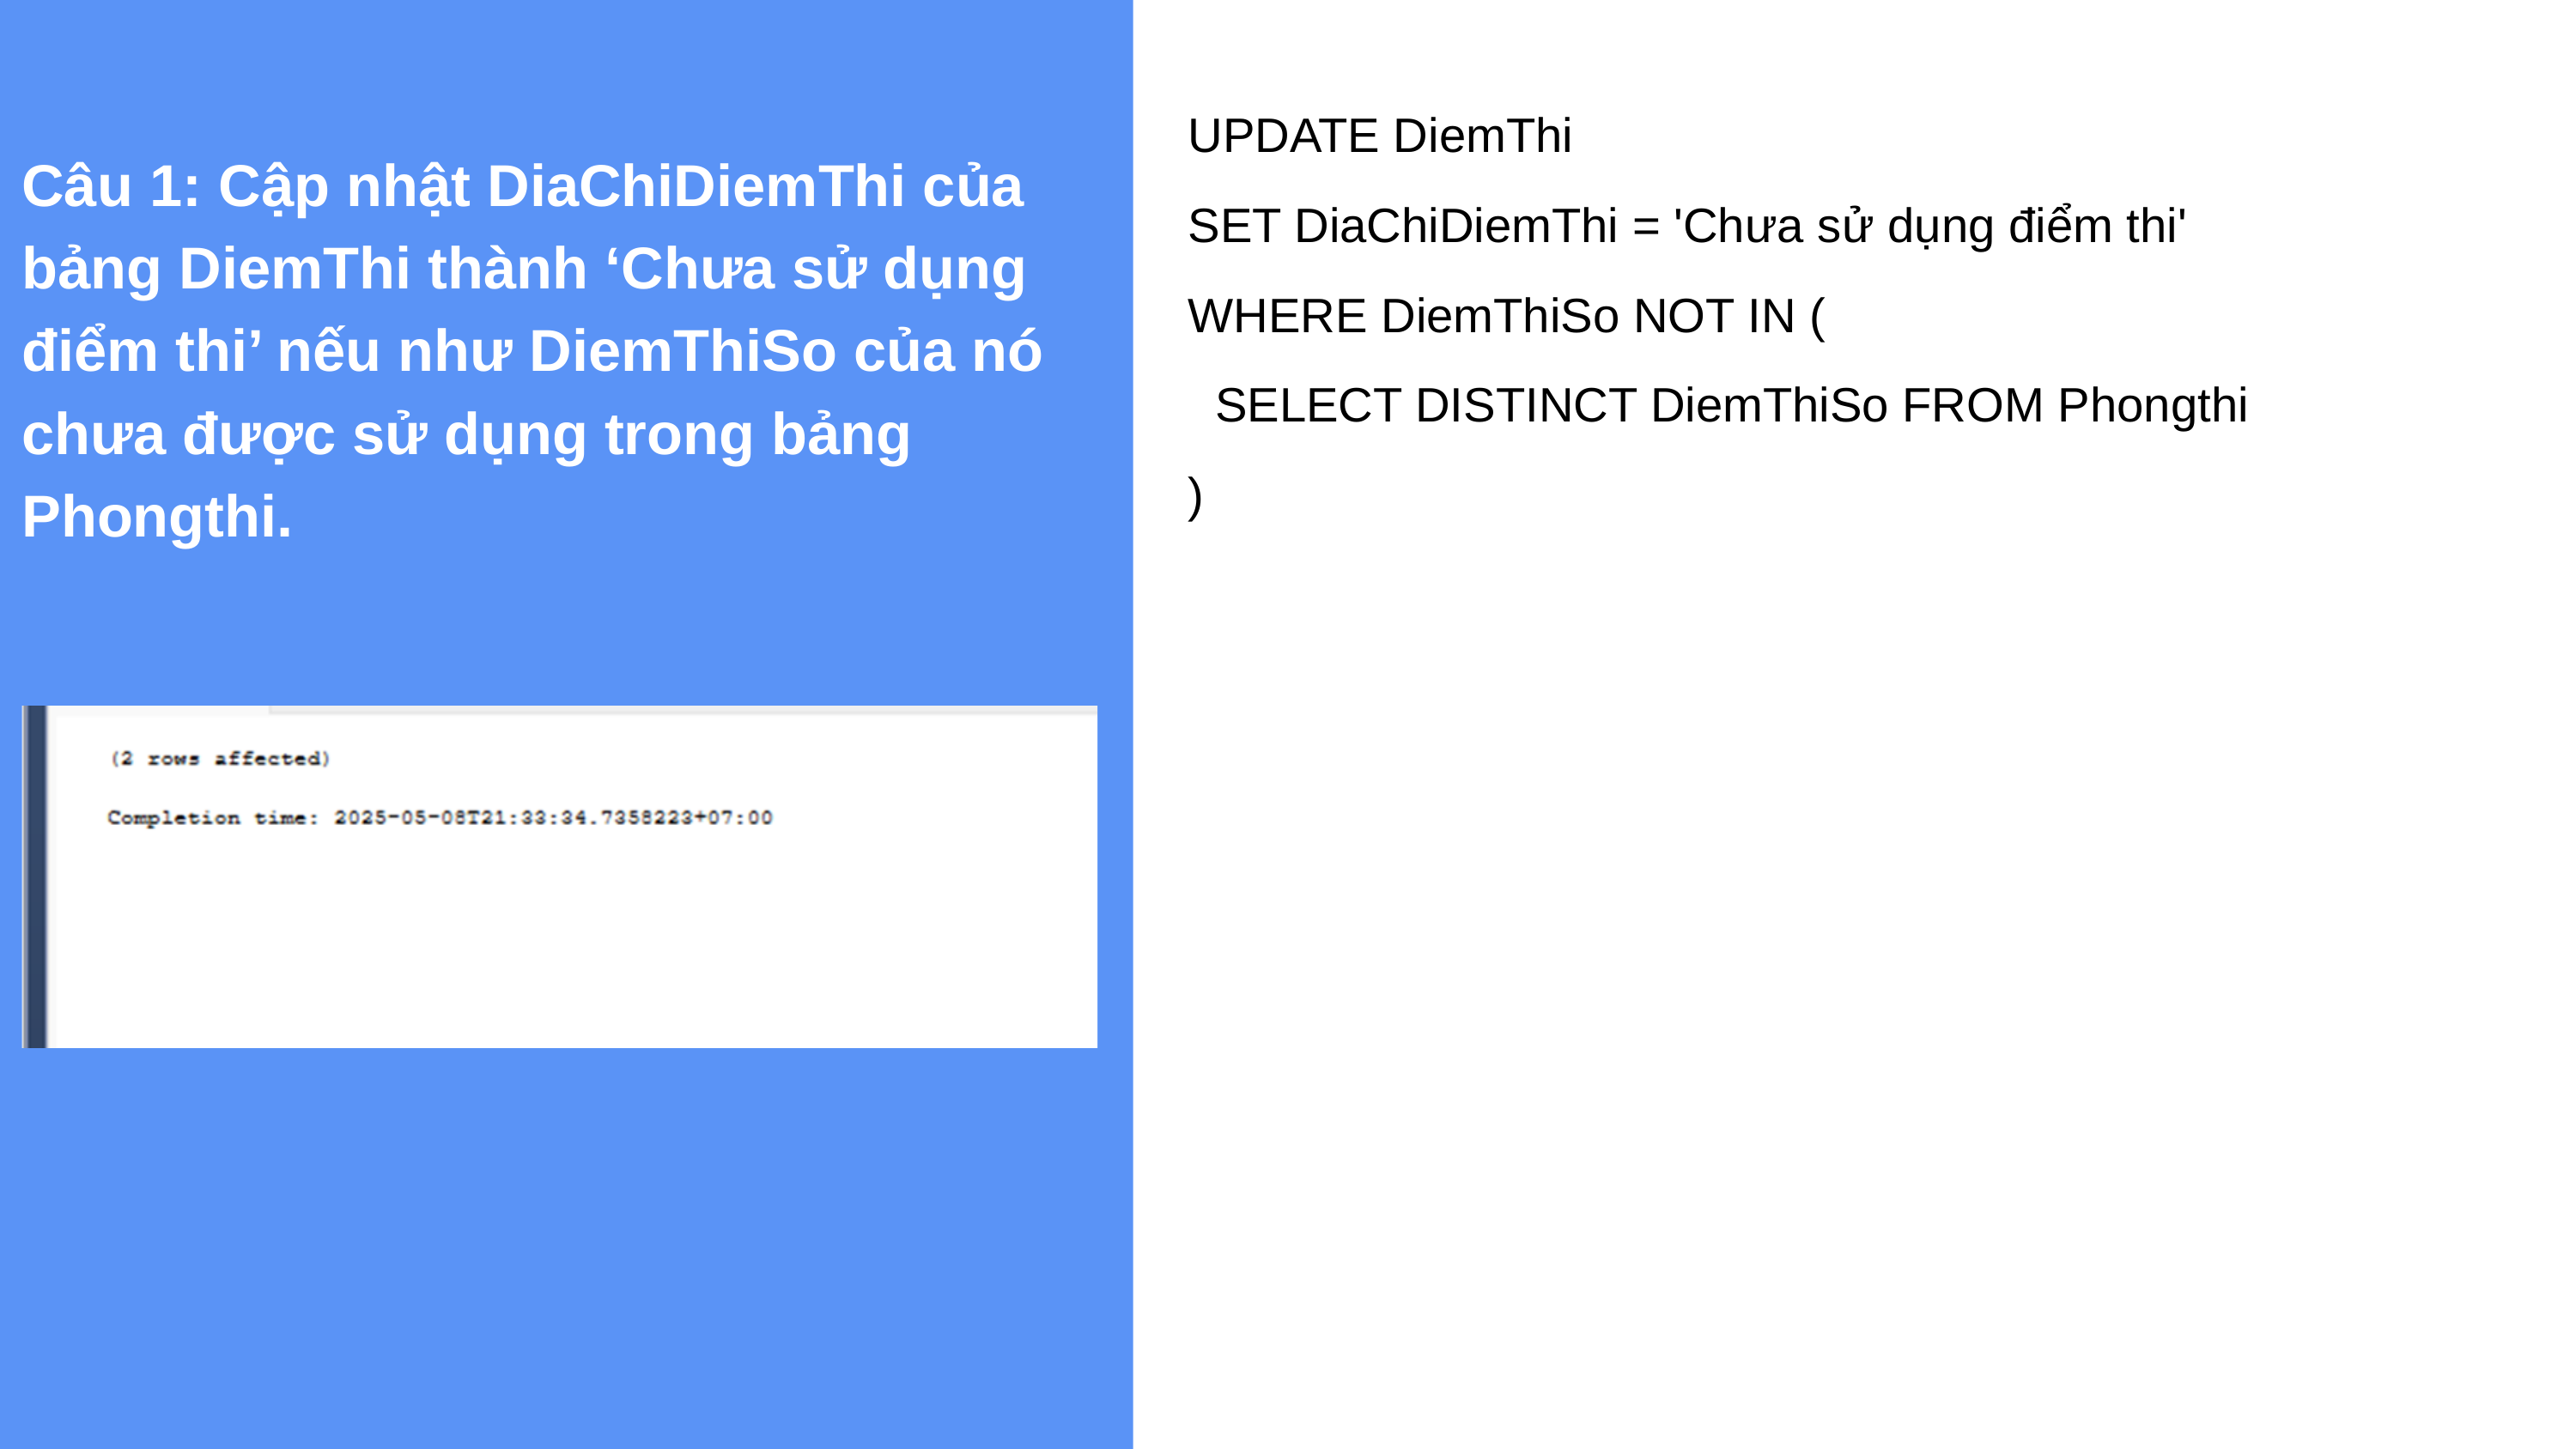

UPDATE DiemThi
SET DiaChiDiemThi = 'Chưa sử dụng điểm thi'
WHERE DiemThiSo NOT IN (
  SELECT DISTINCT DiemThiSo FROM Phongthi
)

Câu 1: Cập nhật DiaChiDiemThi của bảng DiemThi thành ‘Chưa sử dụng điểm thi’ nếu như DiemThiSo của nó chưa được sử dụng trong bảng Phongthi.